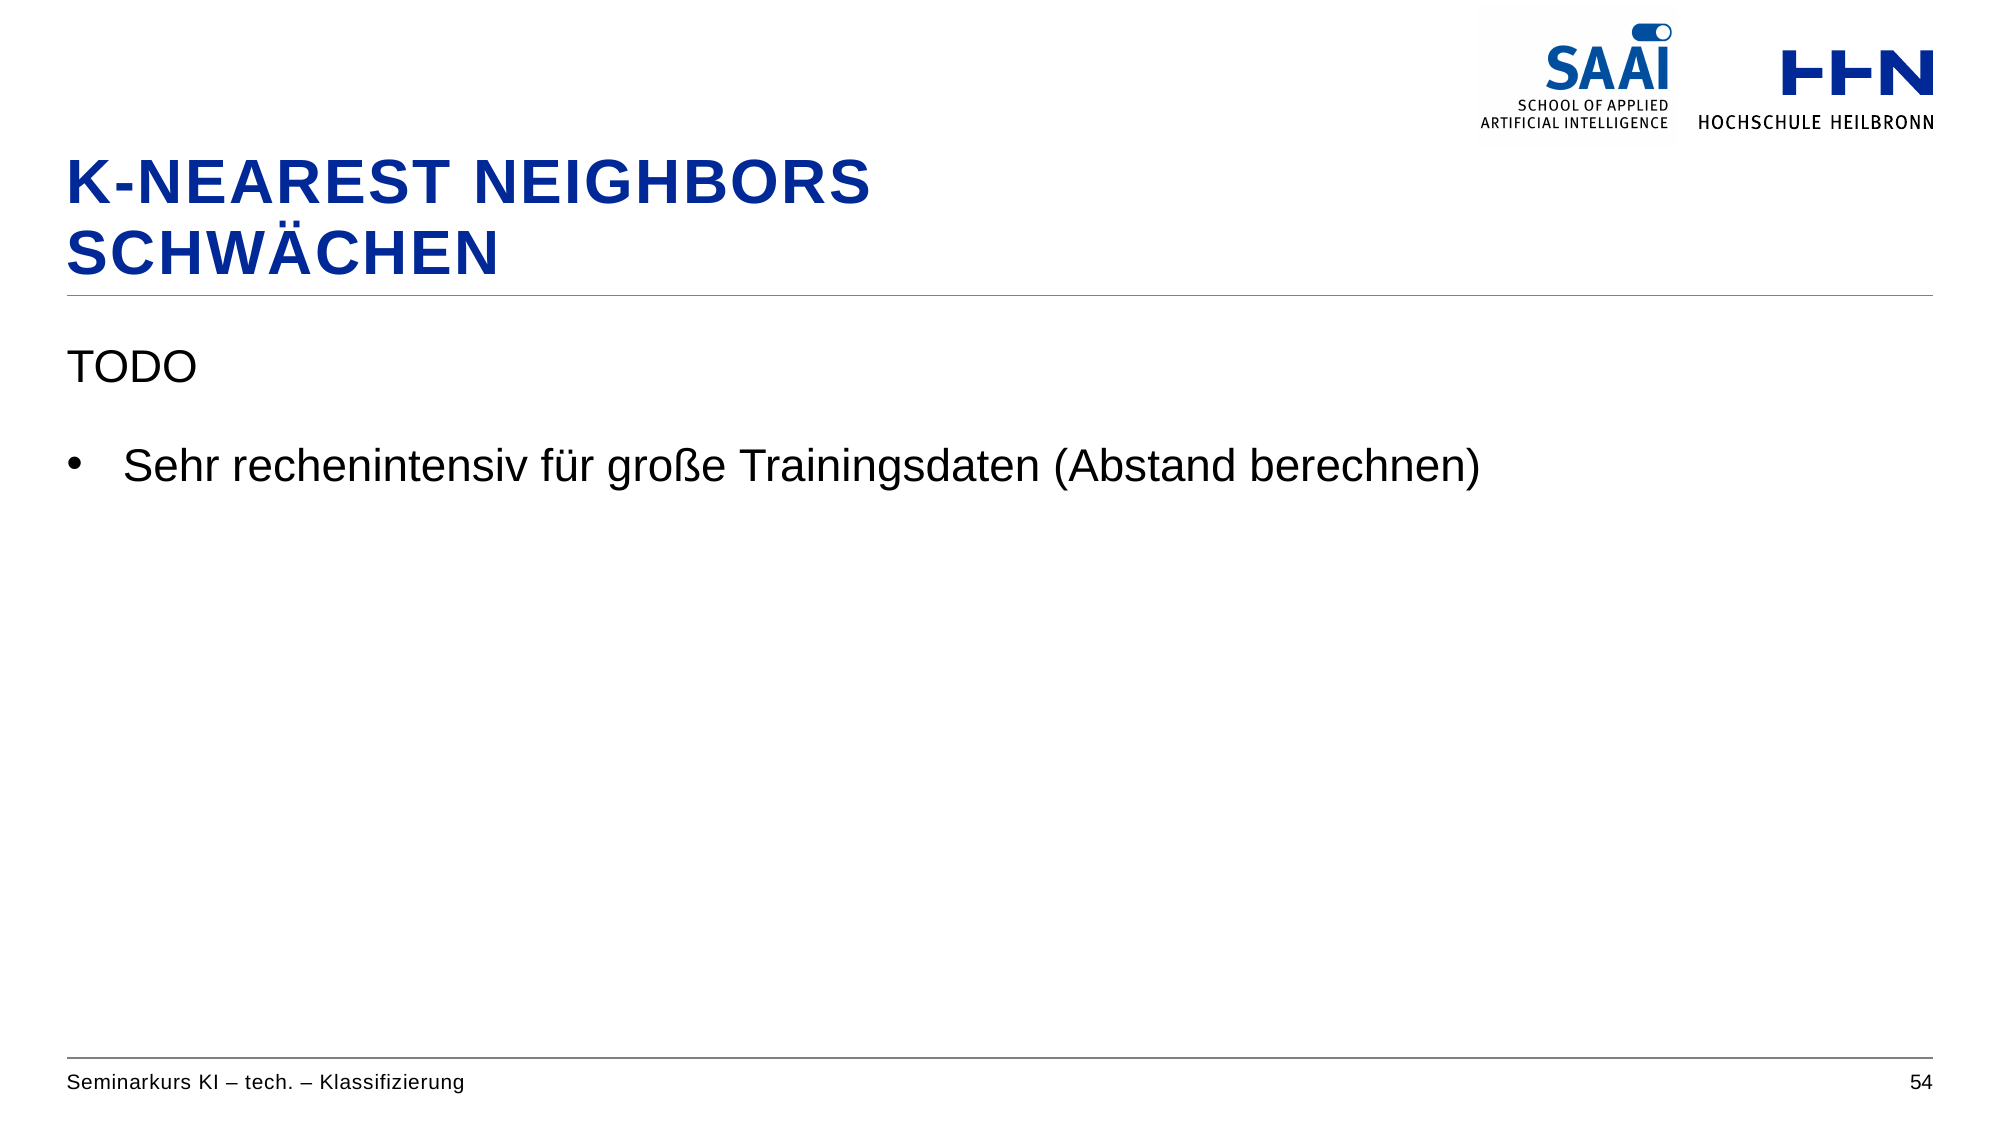

# K-Nearest Neighbors Schwächen
TODO
Sehr rechenintensiv für große Trainingsdaten (Abstand berechnen)
Seminarkurs KI – tech. – Klassifizierung
54